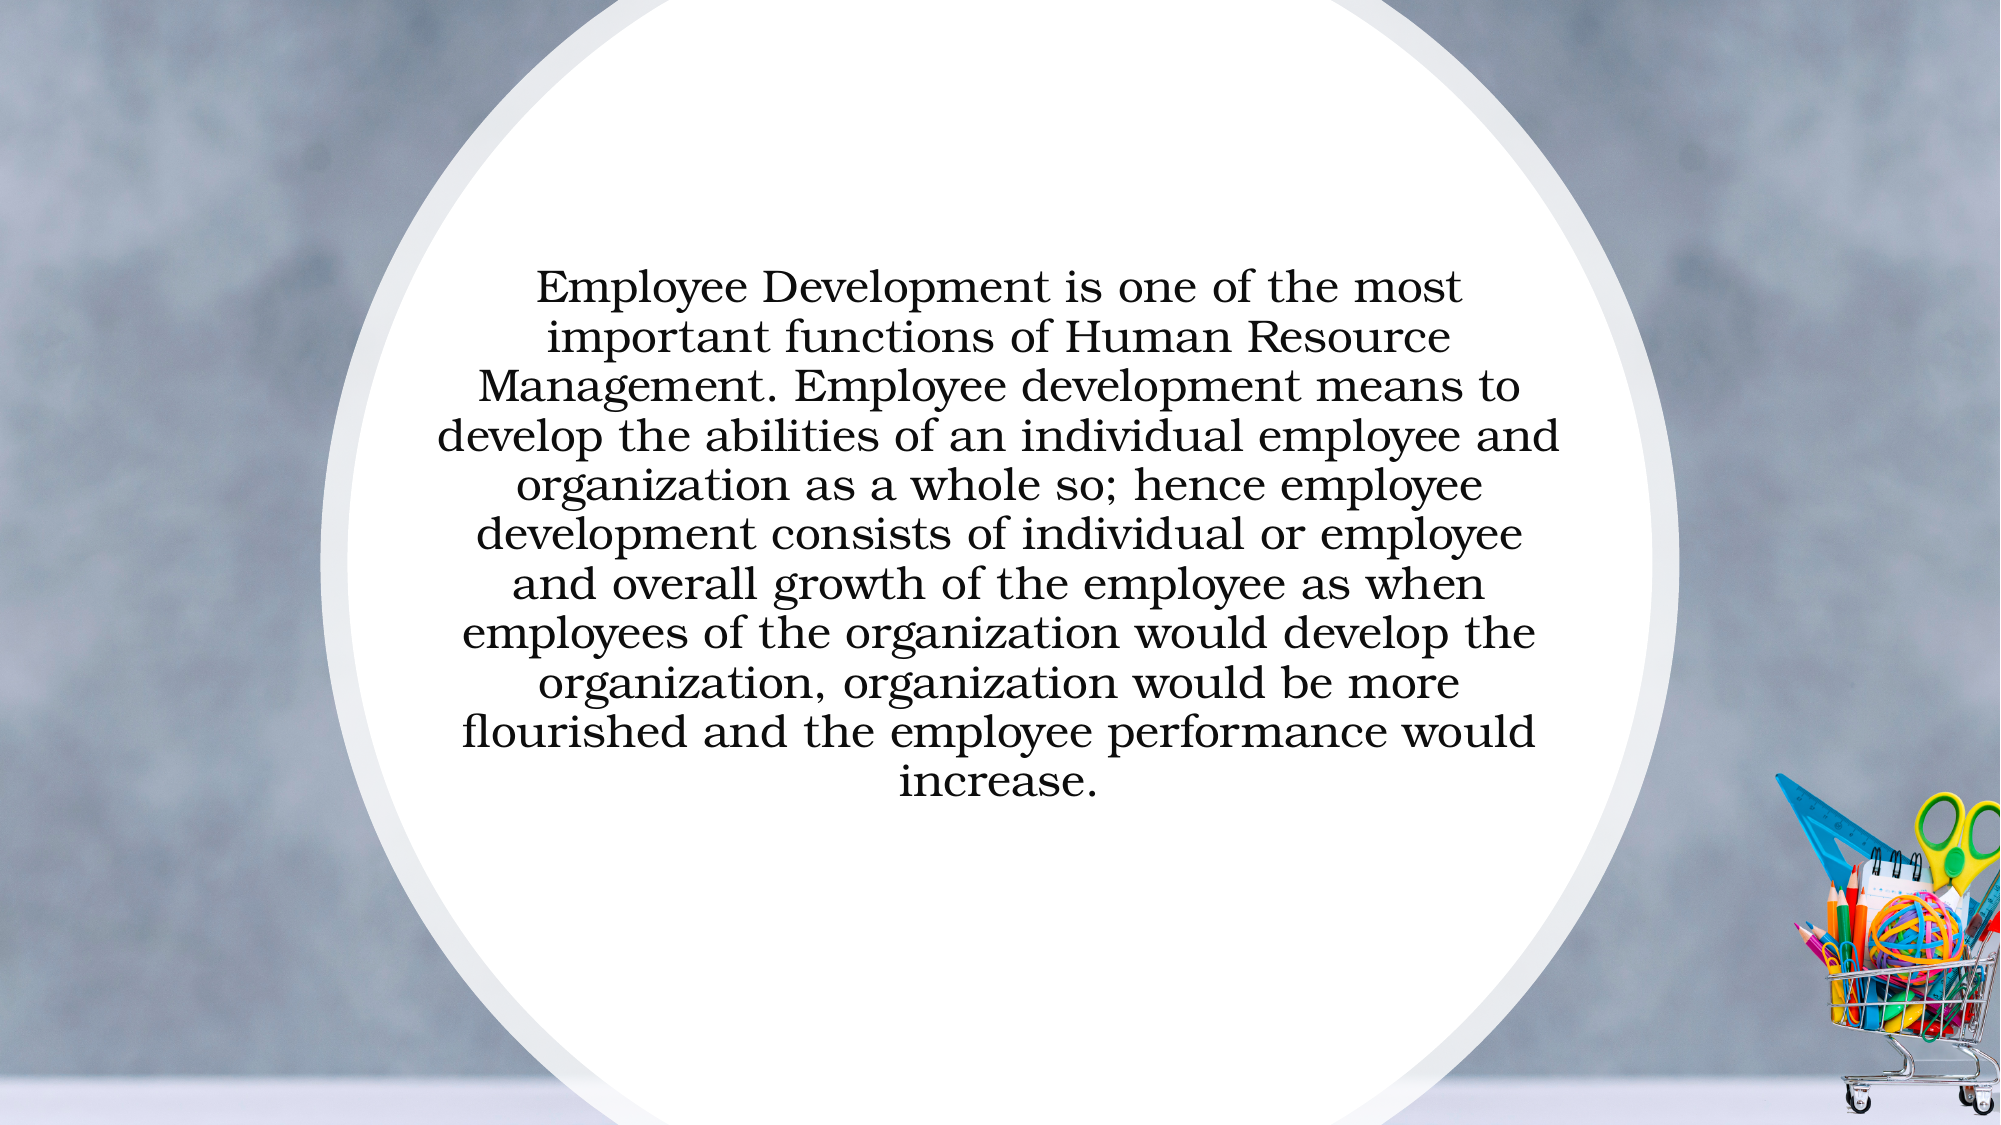

# Employee Development is one of the most important functions of Human Resource Management. Employee development means to develop the abilities of an individual employee and organization as a whole so; hence employee development consists of individual or employee and overall growth of the employee as when employees of the organization would develop the organization, organization would be more flourished and the employee performance would increase.